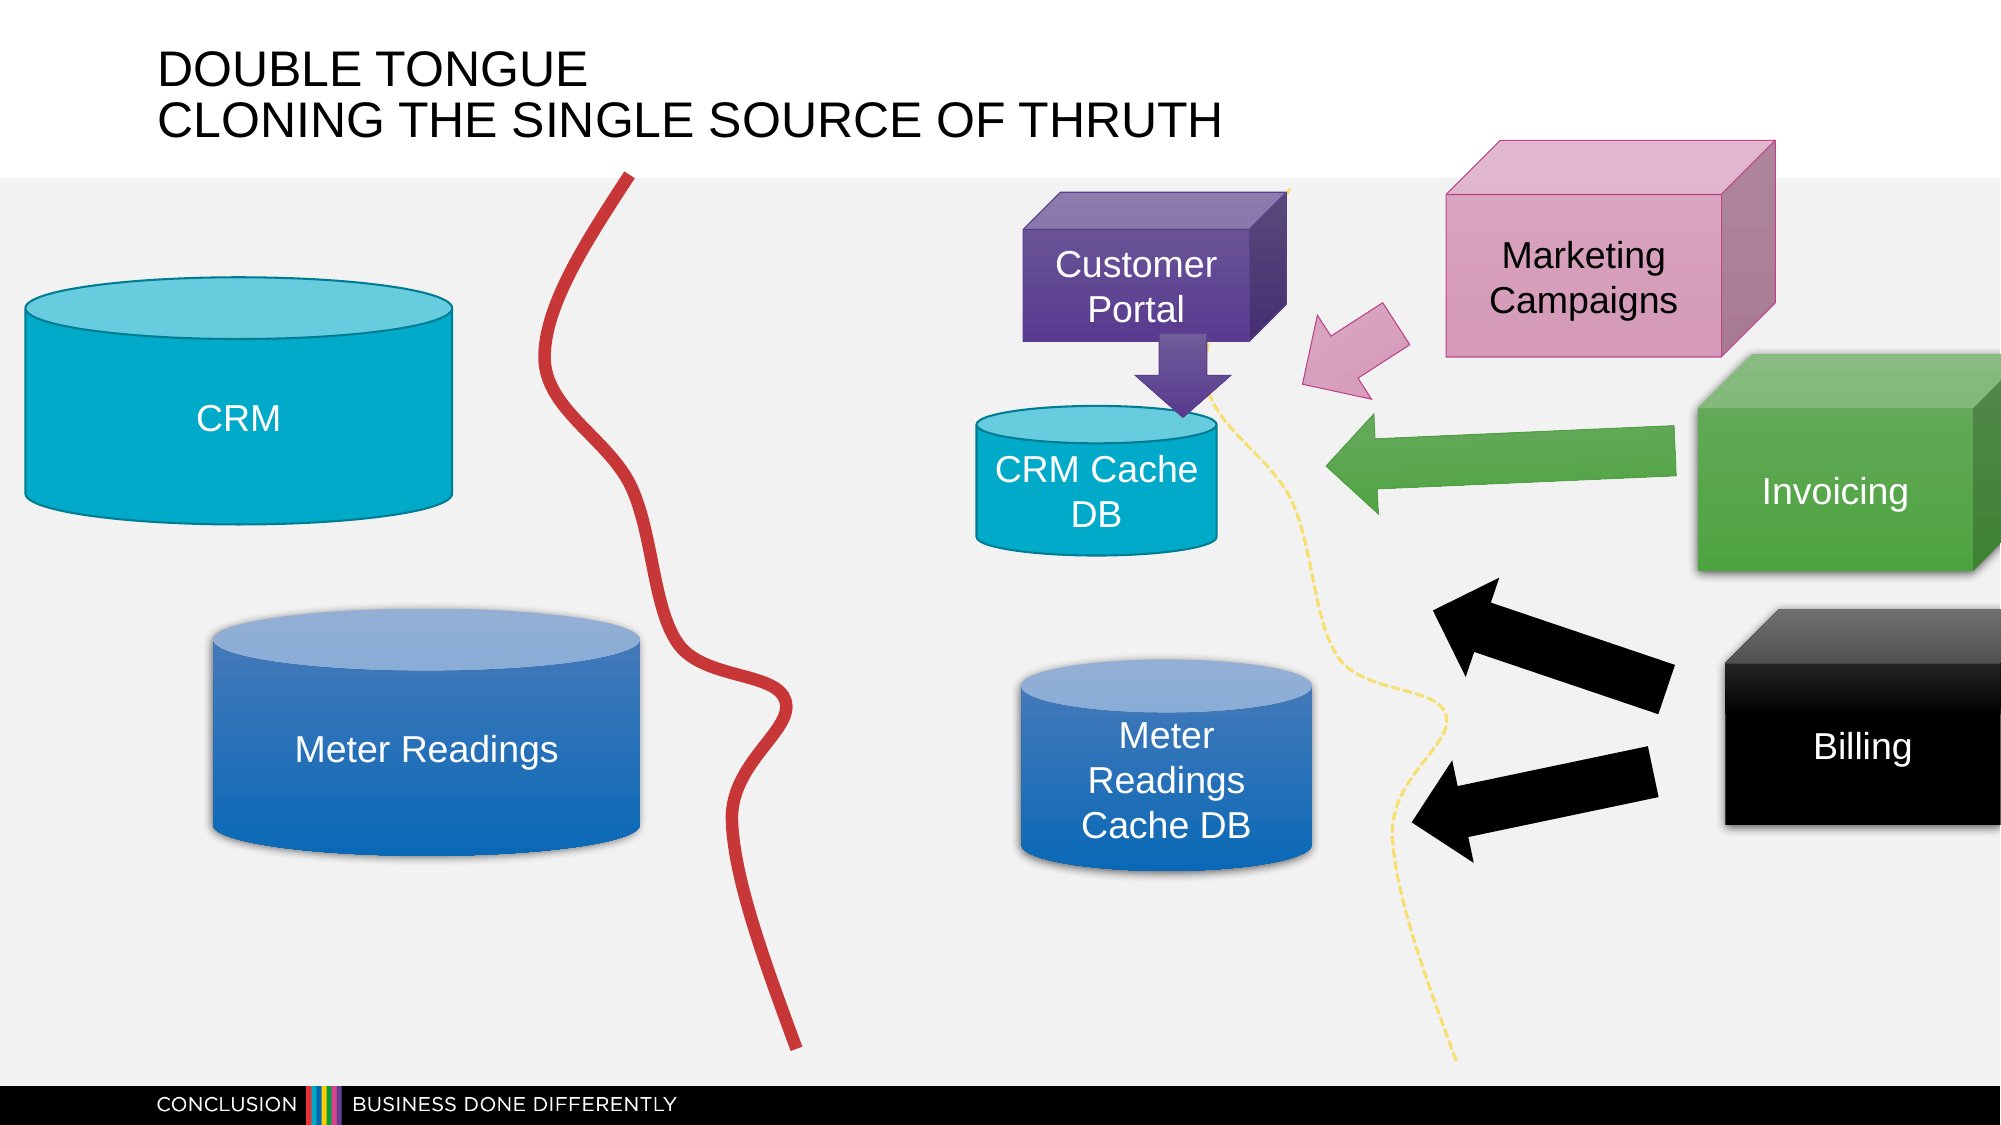

# double tongue cloning the single source of thruth
Marketing Campaigns

Customer Portal
CRM

Invoicing
CRM Cache DB

Meter Readings
Billing
Meter Readings Cache DB